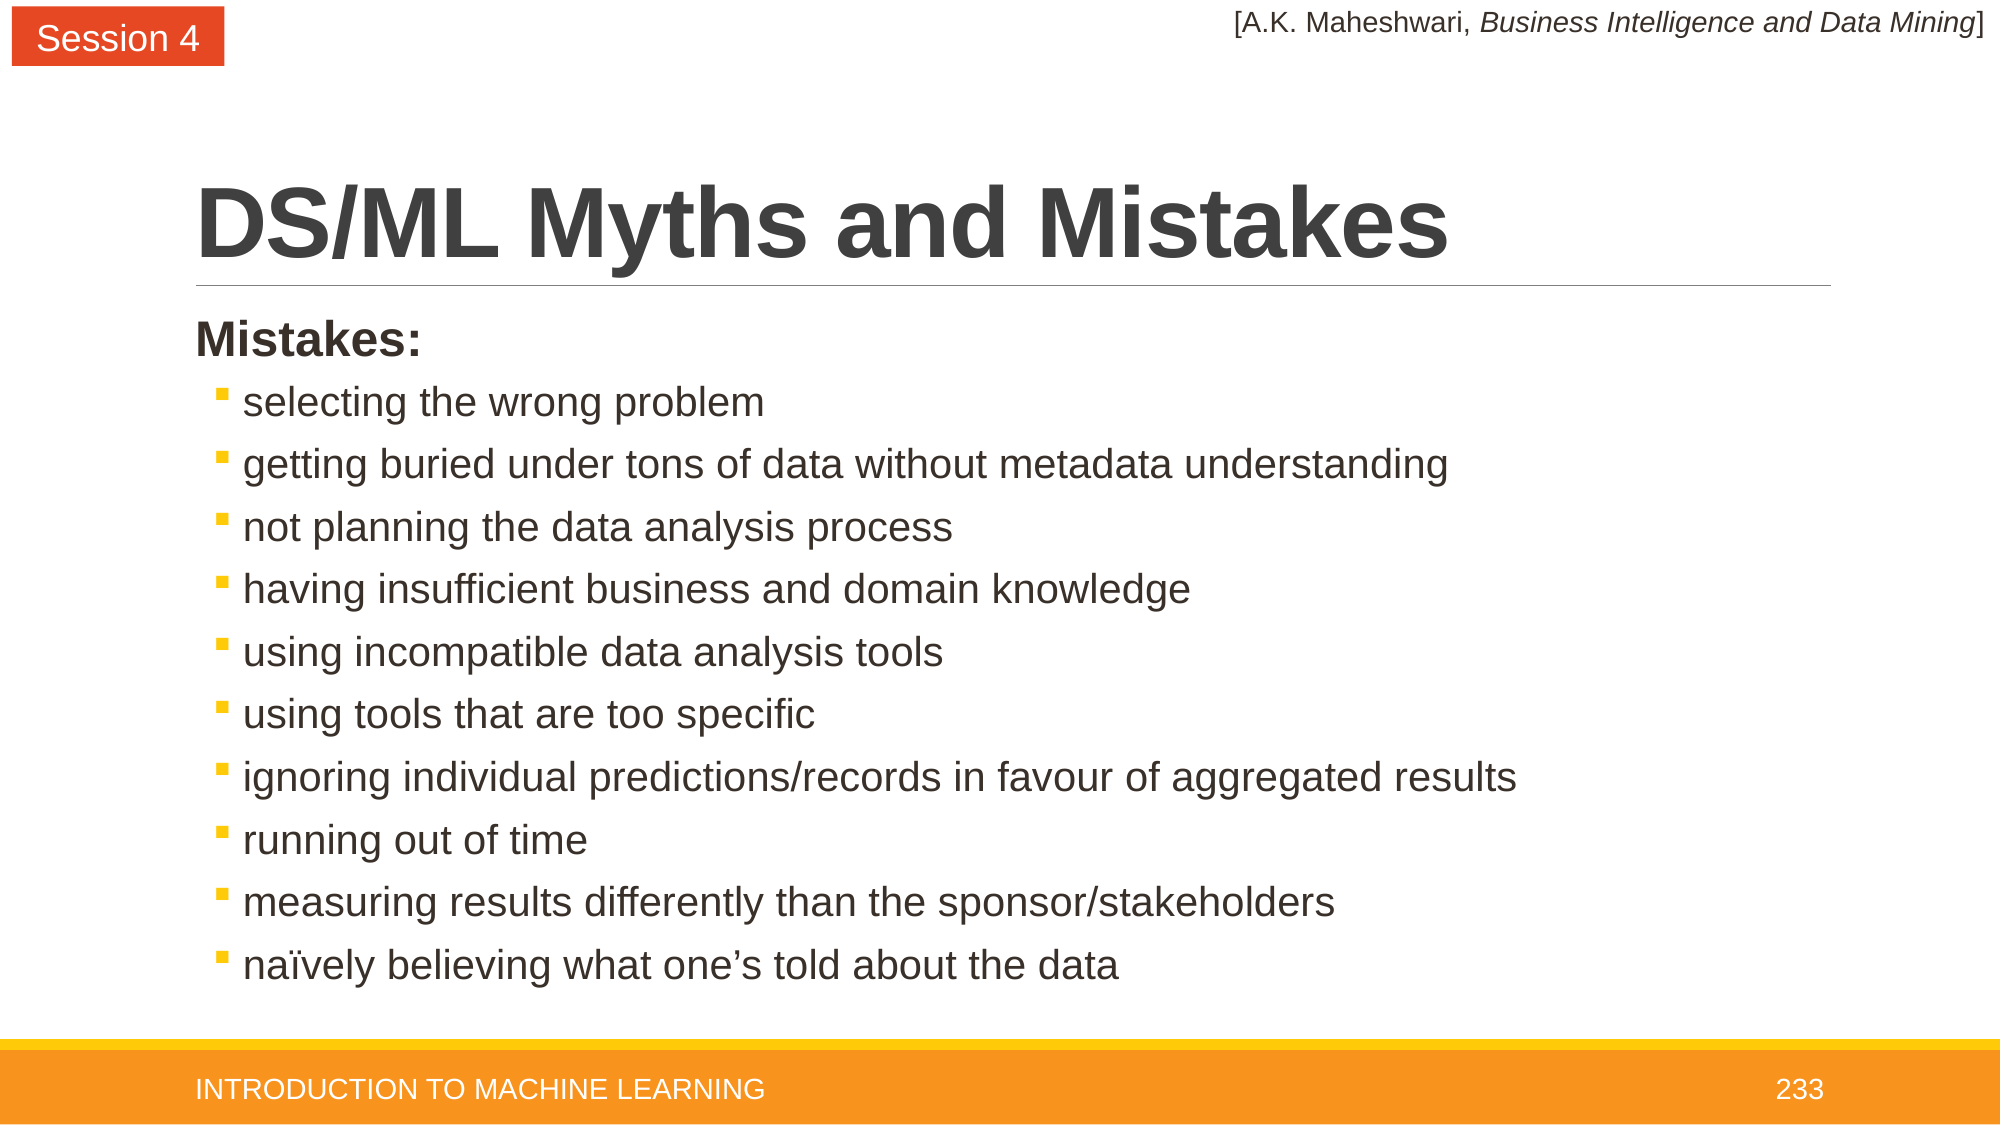

[A.K. Maheshwari, Business Intelligence and Data Mining]
Session 4
# DS/ML Myths and Mistakes
Mistakes:
selecting the wrong problem
getting buried under tons of data without metadata understanding
not planning the data analysis process
having insufficient business and domain knowledge
using incompatible data analysis tools
using tools that are too specific
ignoring individual predictions/records in favour of aggregated results
running out of time
measuring results differently than the sponsor/stakeholders
naïvely believing what one’s told about the data
INTRODUCTION TO MACHINE LEARNING
233